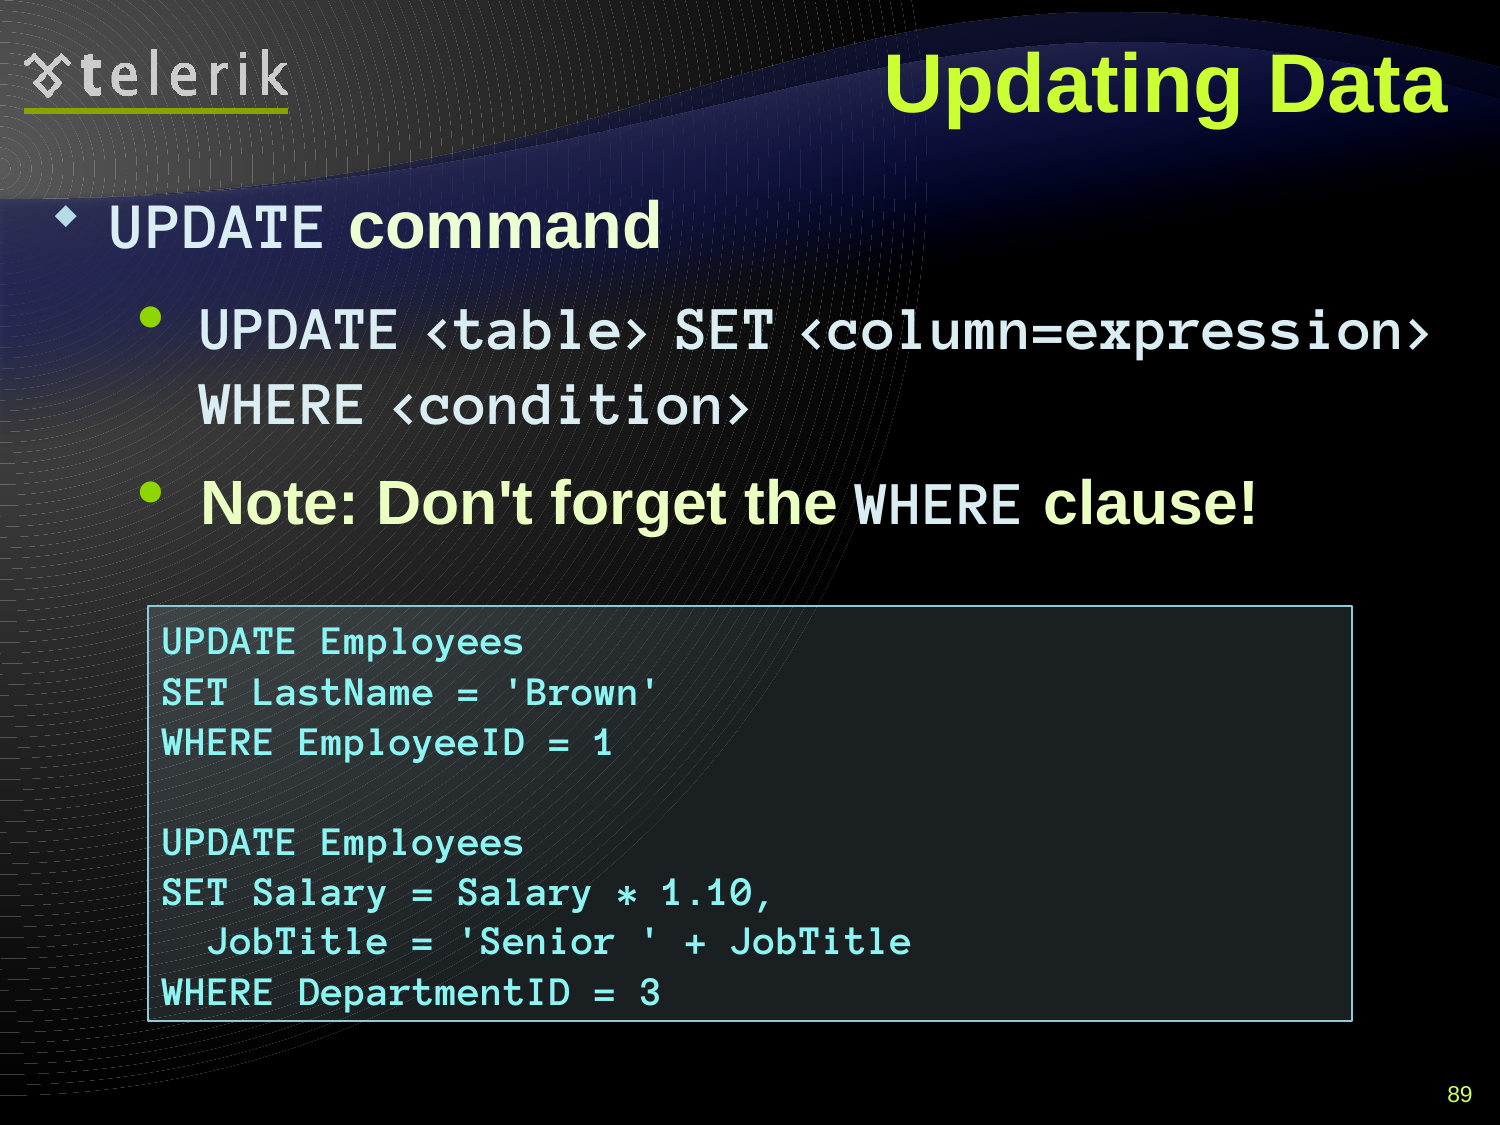

# Updating Data
UPDATE command
UPDATE <table> SET <column=expression> WHERE <condition>
Note: Don't forget the WHERE clause!
UPDATE Employees
SET LastName = 'Brown'
WHERE EmployeeID = 1

UPDATE Employees
SET Salary = Salary * 1.10,
  JobTitle = 'Senior ' + JobTitle
WHERE DepartmentID = 3
89